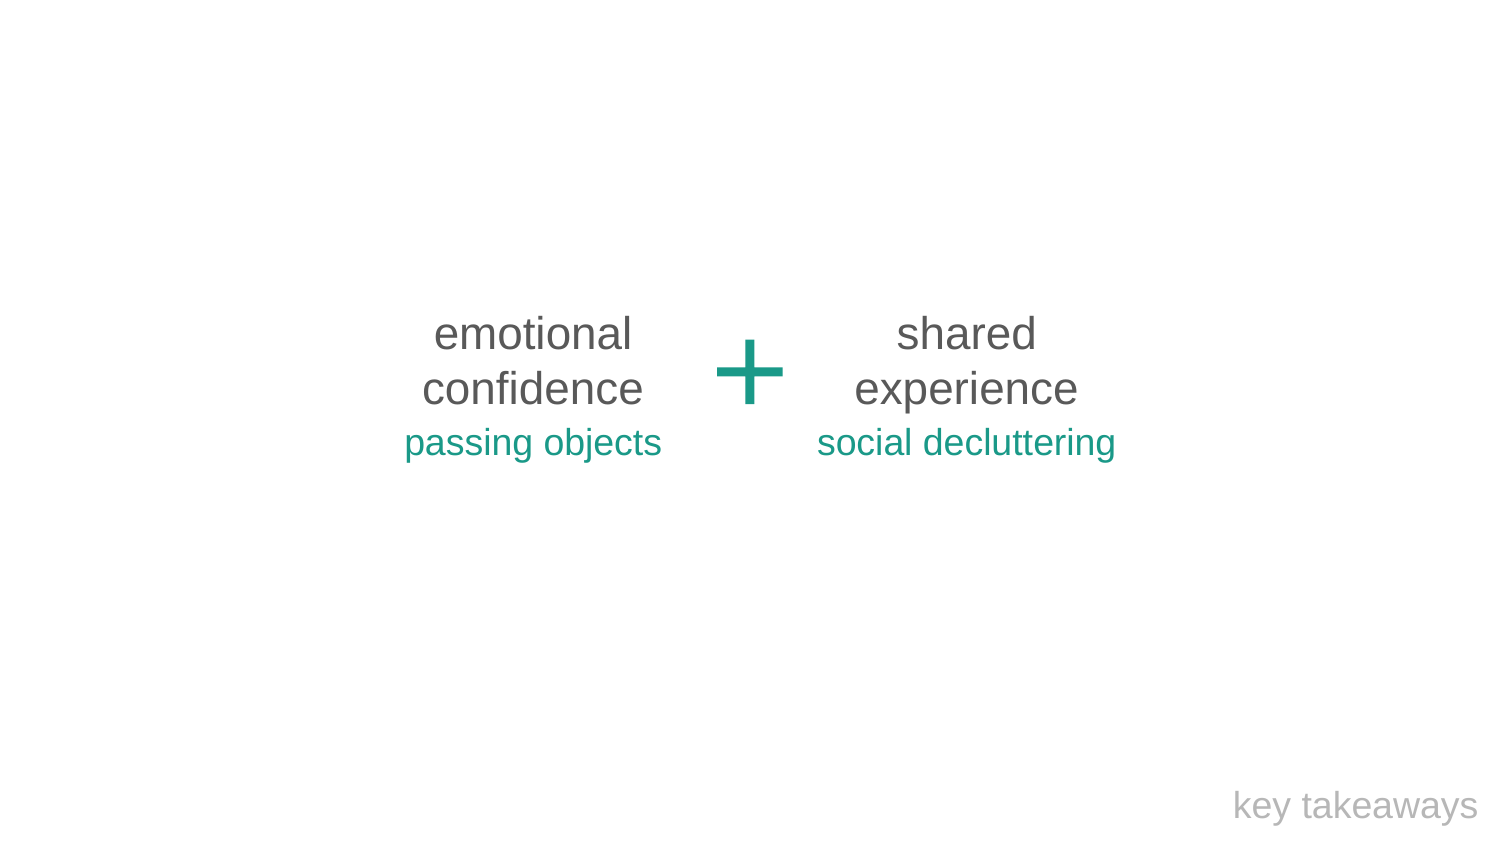

emotional confidence
shared experience

passing objects
social decluttering
# key takeaways